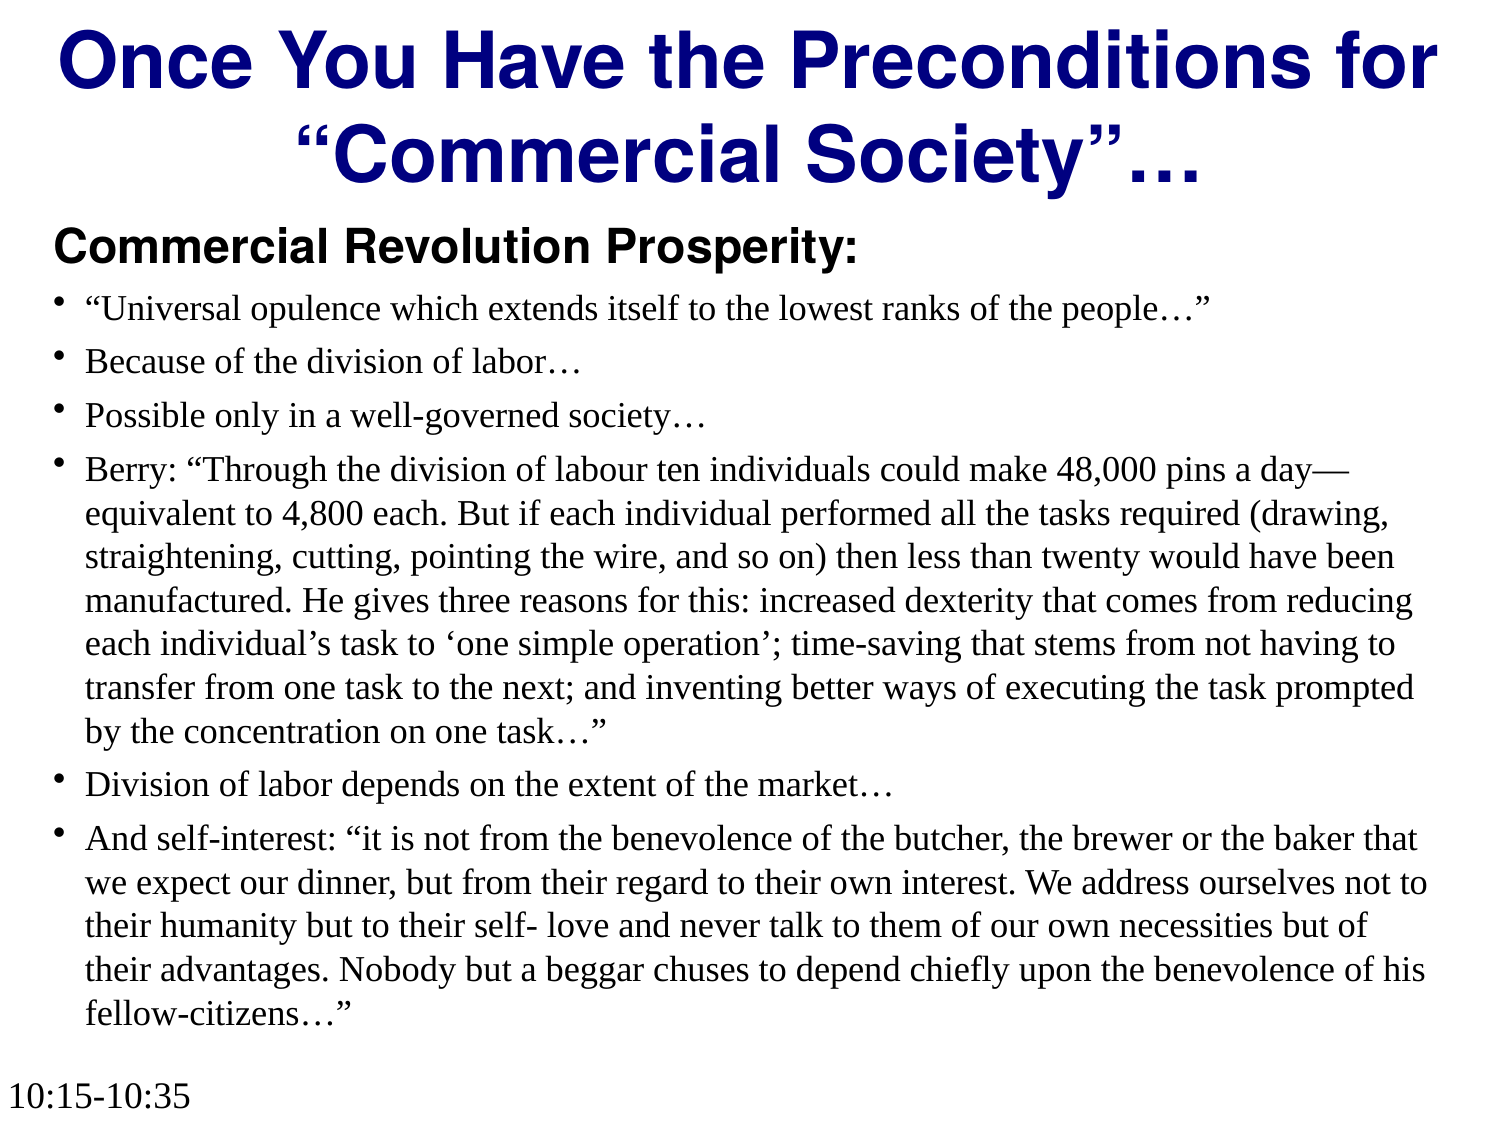

Once You Have the Preconditions for “Commercial Society”…
Commercial Revolution Prosperity:
“Universal opulence which extends itself to the lowest ranks of the people…”
Because of the division of labor…
Possible only in a well-governed society…
Berry: “Through the division of labour ten individuals could make 48,000 pins a day—equivalent to 4,800 each. But if each individual performed all the tasks required (drawing, straightening, cutting, pointing the wire, and so on) then less than twenty would have been manufactured. He gives three reasons for this: increased dexterity that comes from reducing each individual’s task to ‘one simple operation’; time-saving that stems from not having to transfer from one task to the next; and inventing better ways of executing the task prompted by the concentration on one task…”
Division of labor depends on the extent of the market…
And self-interest: “it is not from the benevolence of the butcher, the brewer or the baker that we expect our dinner, but from their regard to their own interest. We address ourselves not to their humanity but to their self- love and never talk to them of our own necessities but of their advantages. Nobody but a beggar chuses to depend chiefly upon the benevolence of his fellow-citizens…”
10:15-10:35